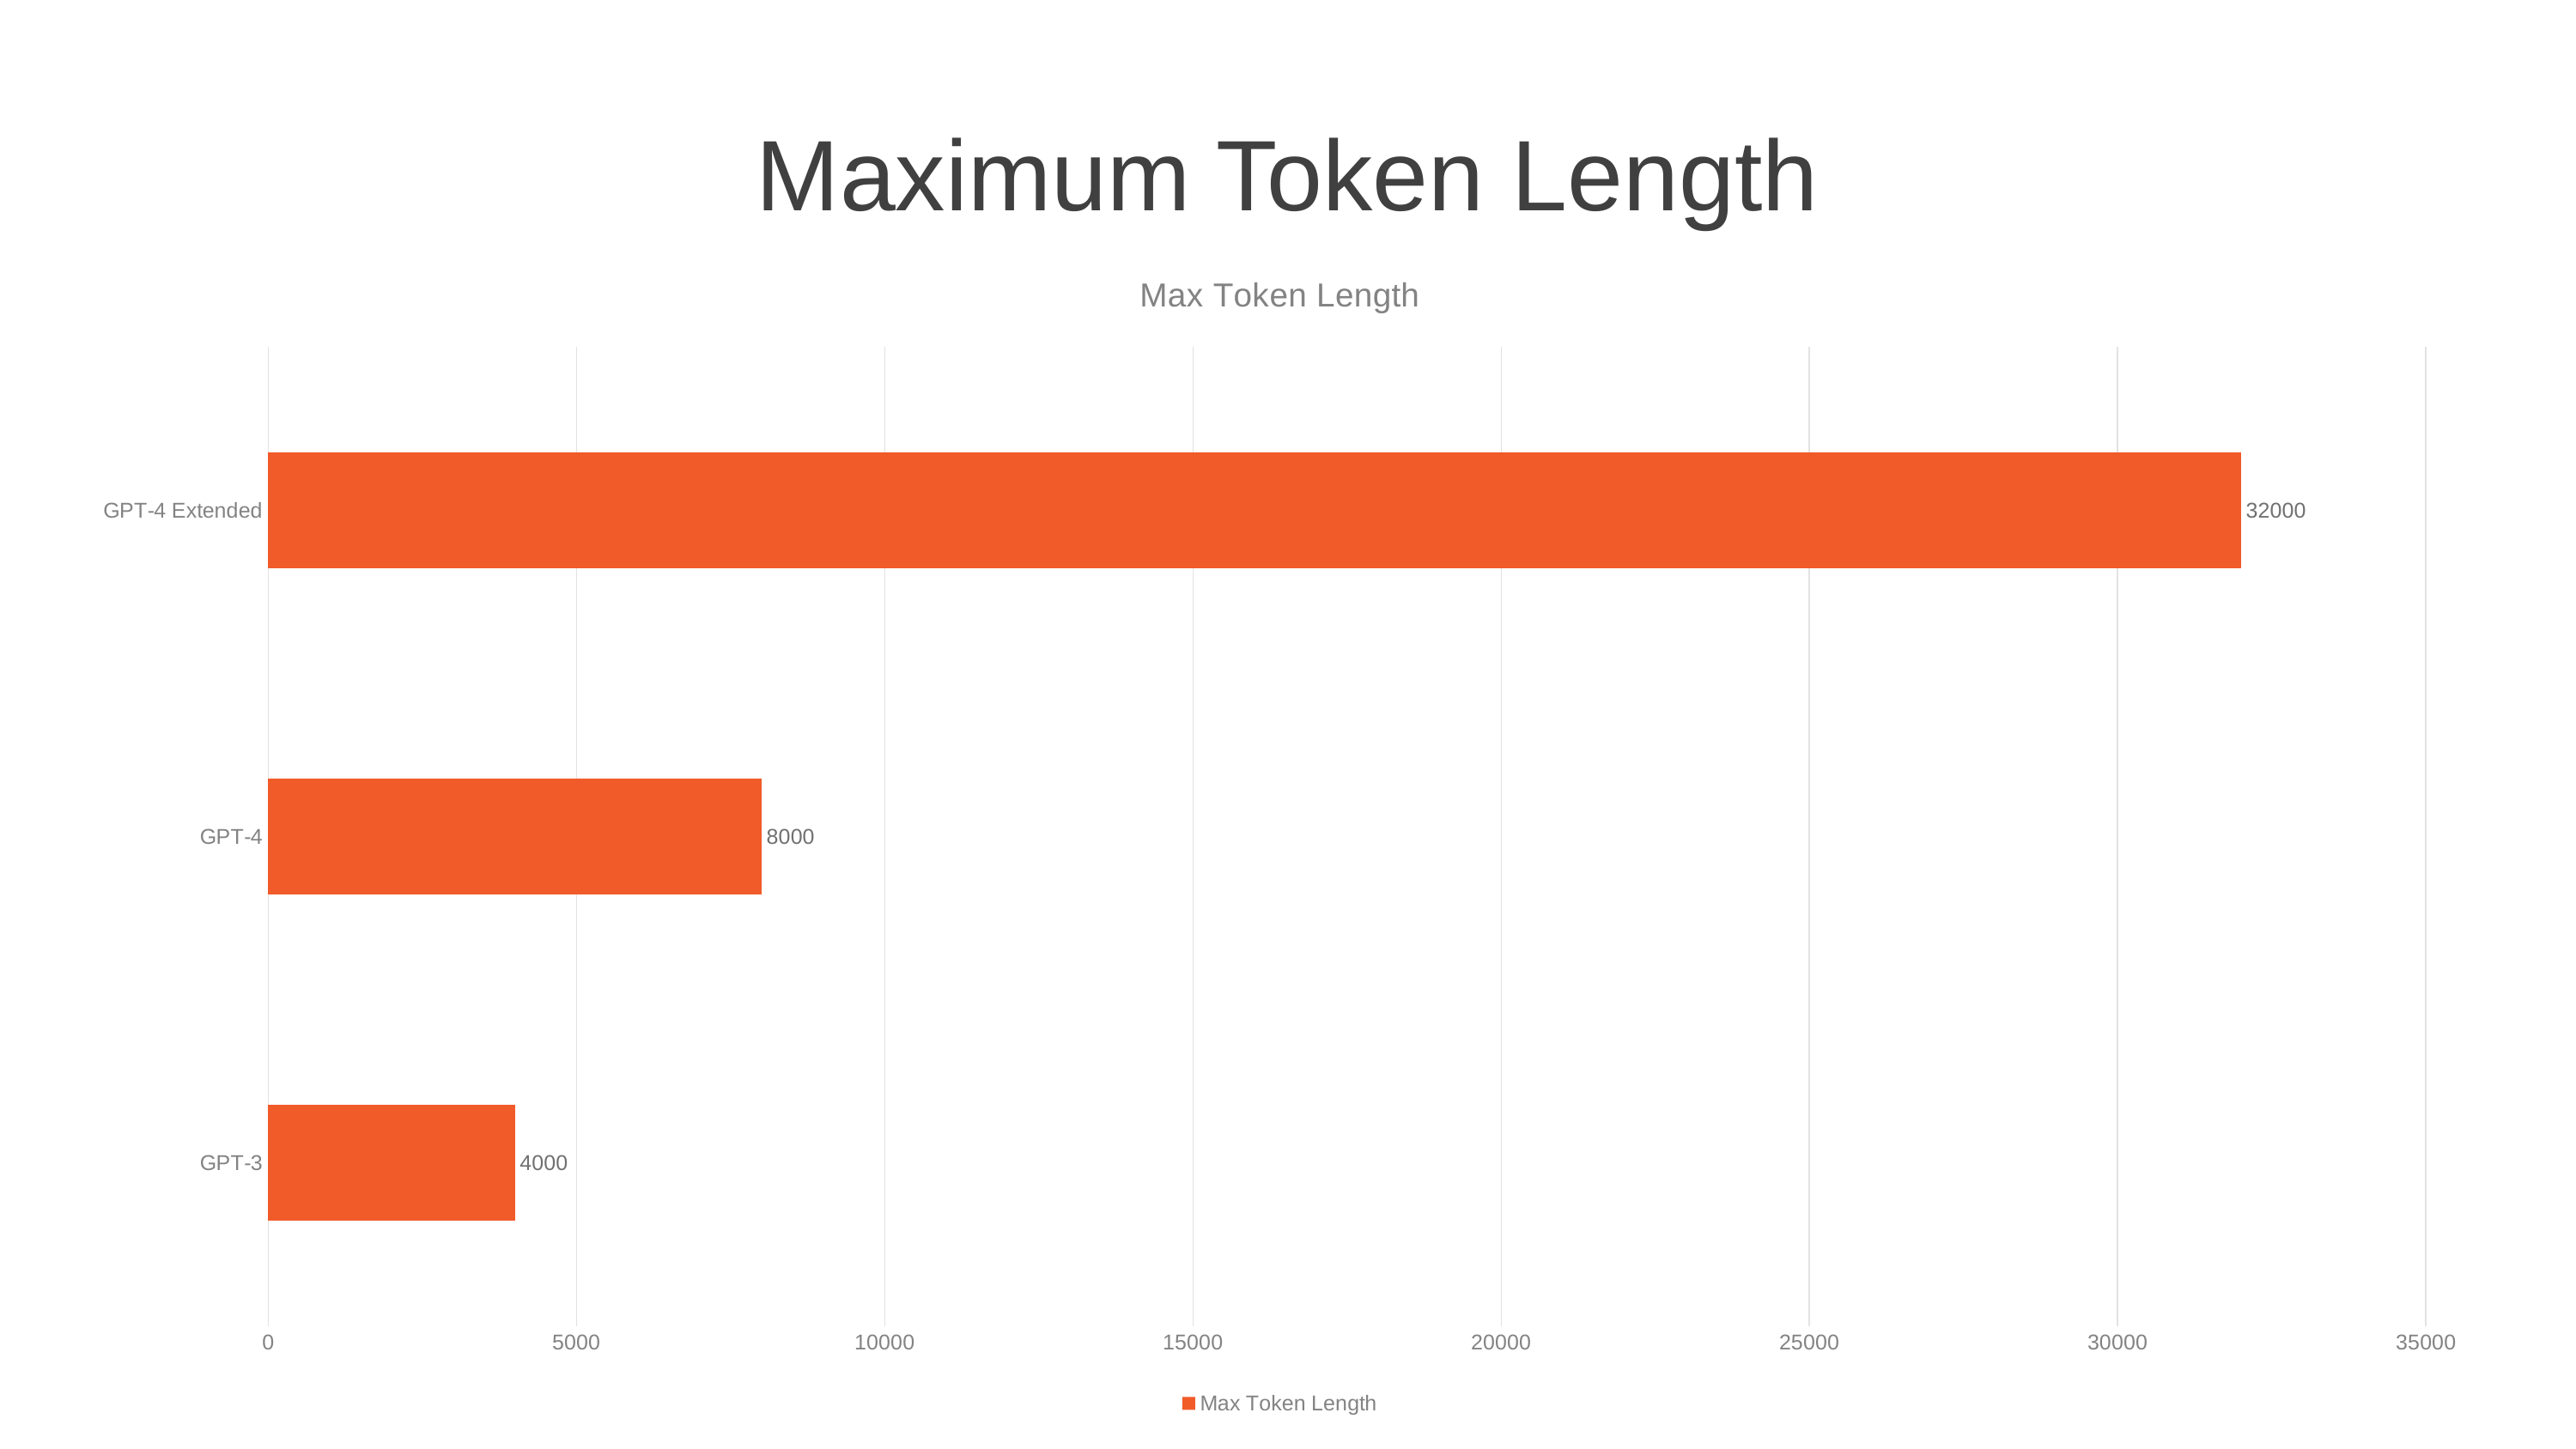

# Maximum Token Length

### Chart:

| Category | Max Token Length |
|---|---|
| GPT-3 | 4000.0 |
| GPT-4 | 8000.0 |
| GPT-4 Extended | 32000.0 |